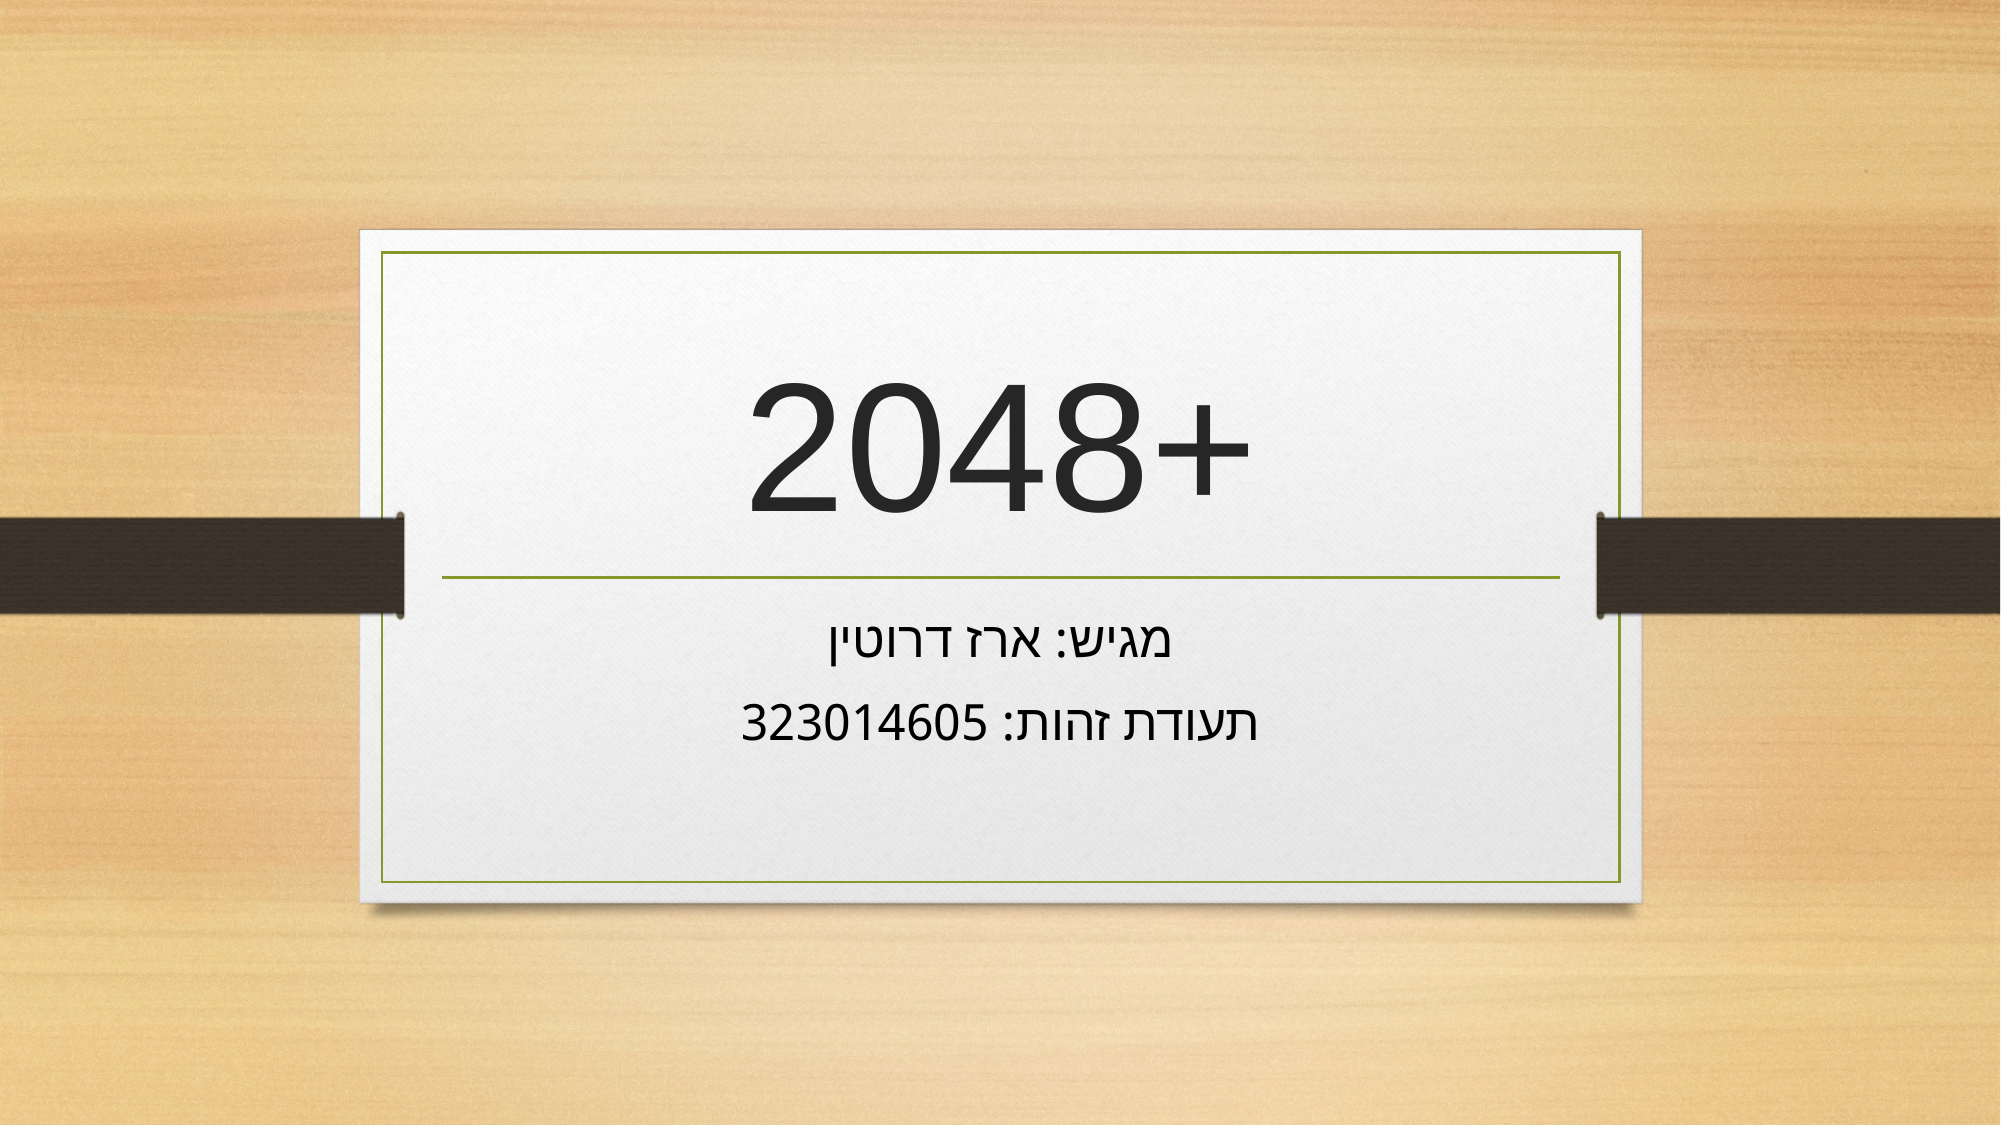

# 2048+
מגיש: ארז דרוטין
תעודת זהות: 323014605